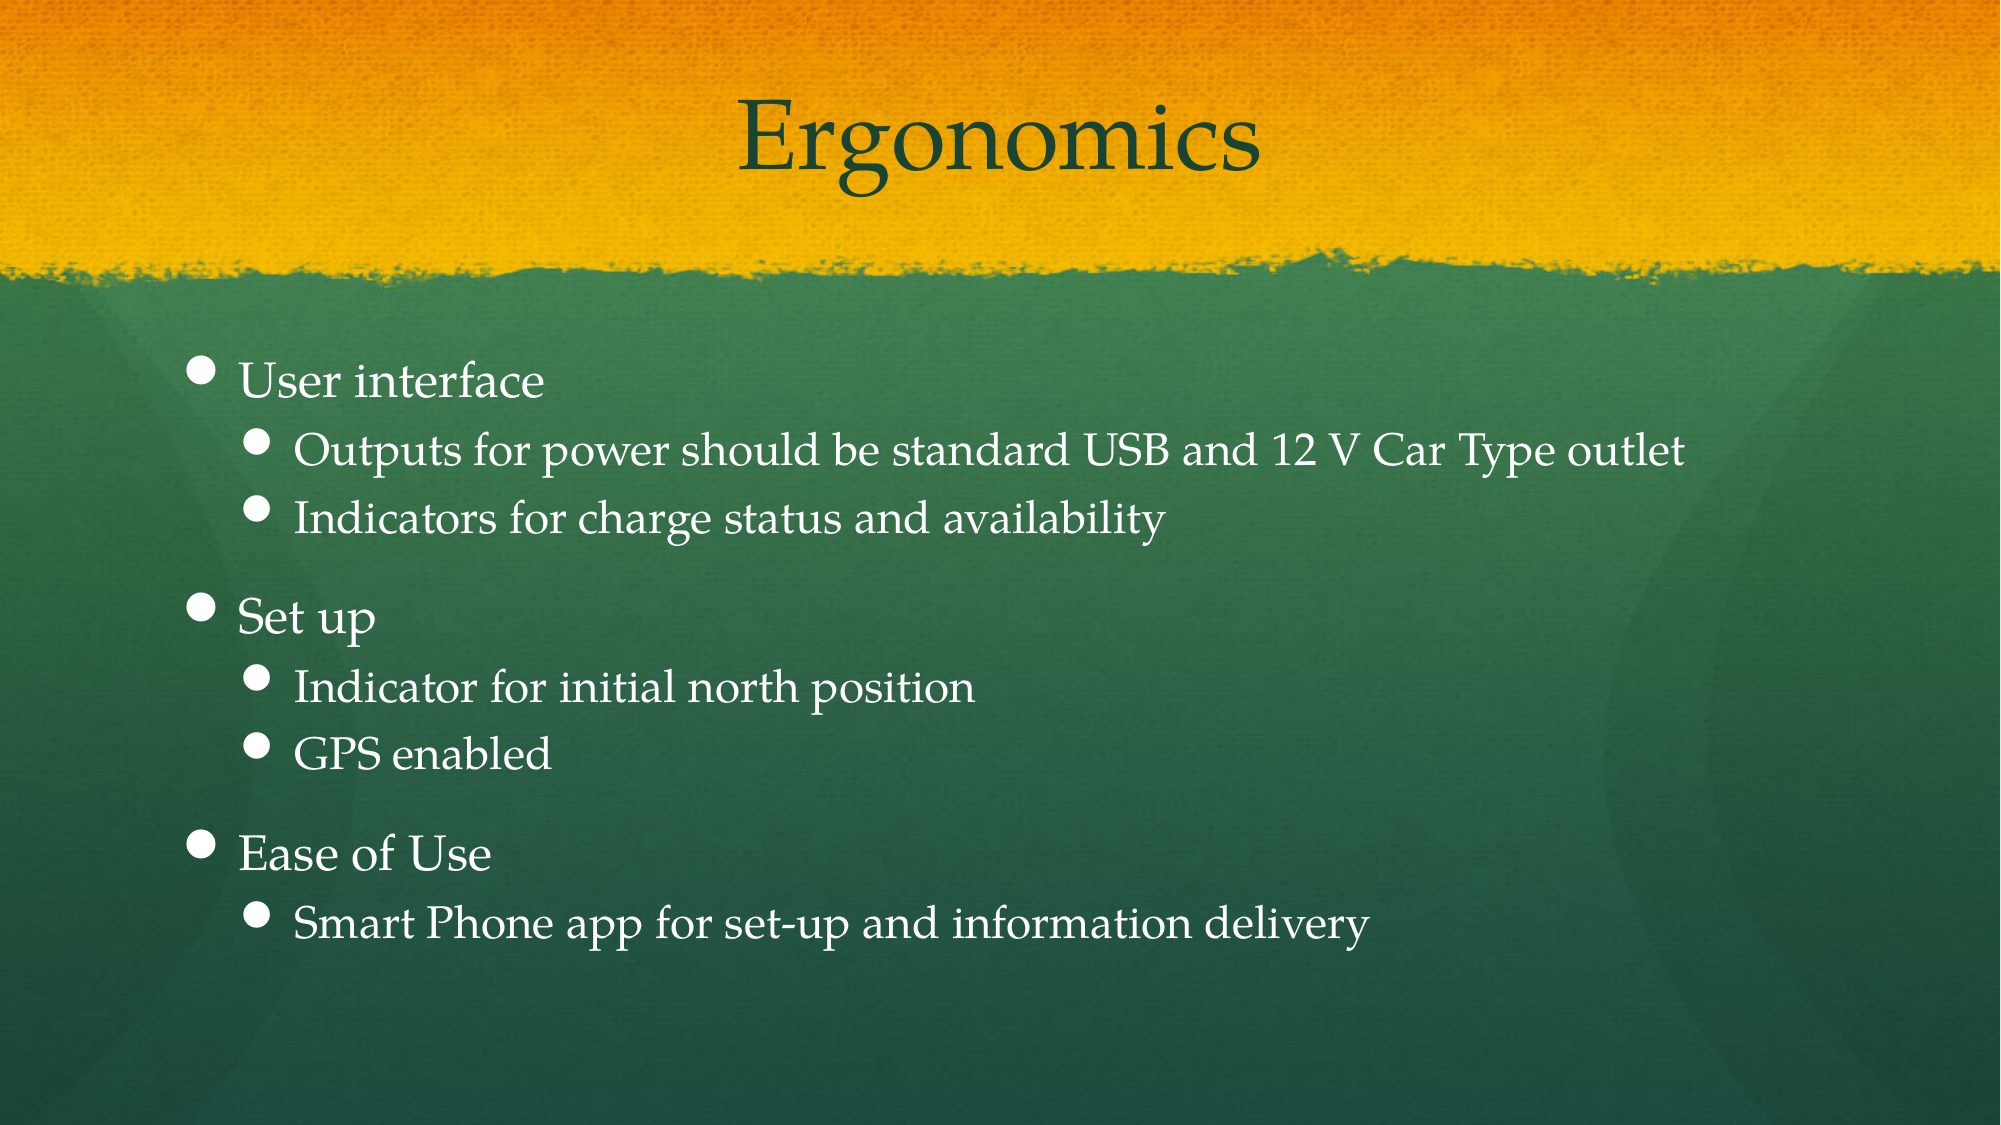

# Ergonomics
User interface
Outputs for power should be standard USB and 12 V Car Type outlet
Indicators for charge status and availability
Set up
Indicator for initial north position
GPS enabled
Ease of Use
Smart Phone app for set-up and information delivery